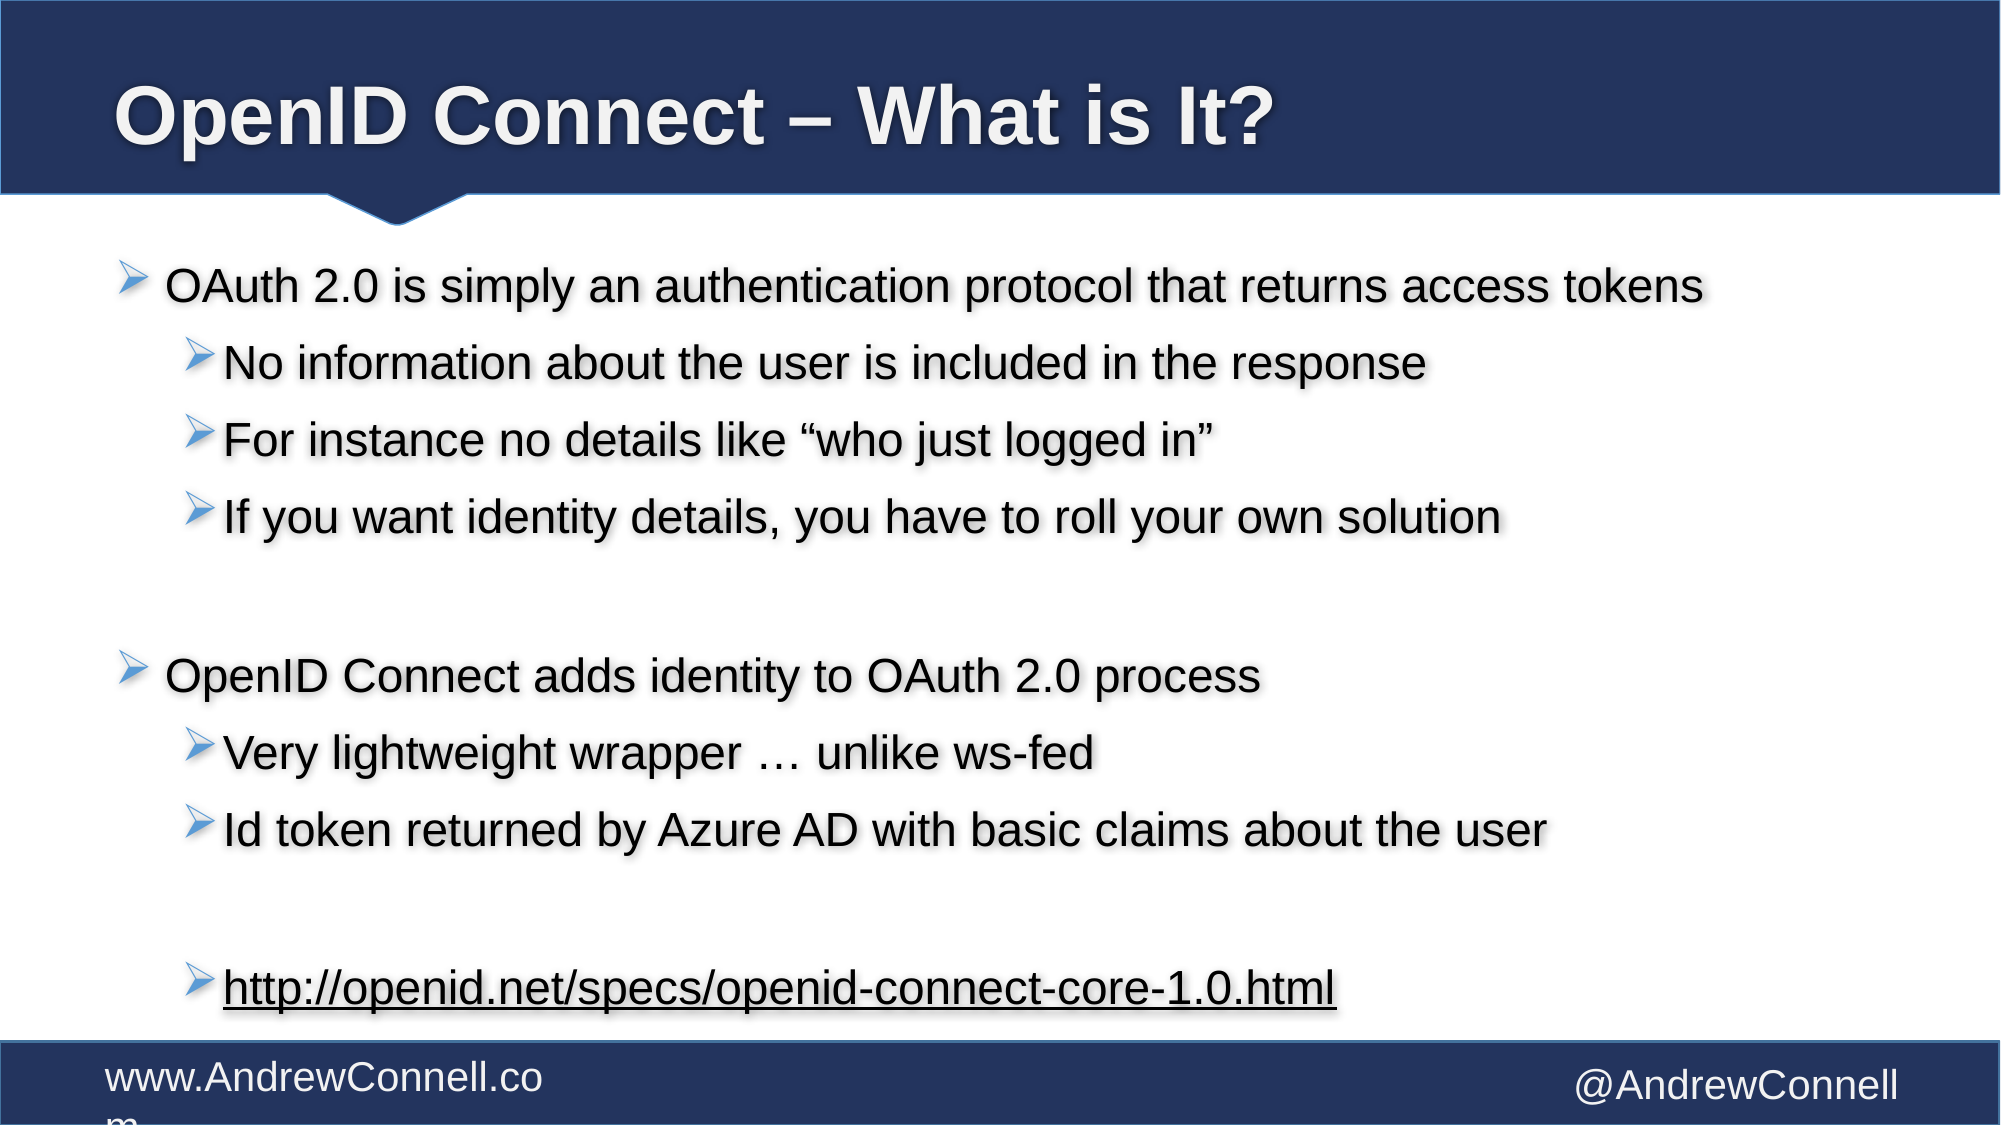

# OpenID Connect – What is It?
OAuth 2.0 is simply an authentication protocol that returns access tokens
No information about the user is included in the response
For instance no details like “who just logged in”
If you want identity details, you have to roll your own solution

OpenID Connect adds identity to OAuth 2.0 process
Very lightweight wrapper … unlike ws-fed
Id token returned by Azure AD with basic claims about the user

http://openid.net/specs/openid-connect-core-1.0.html